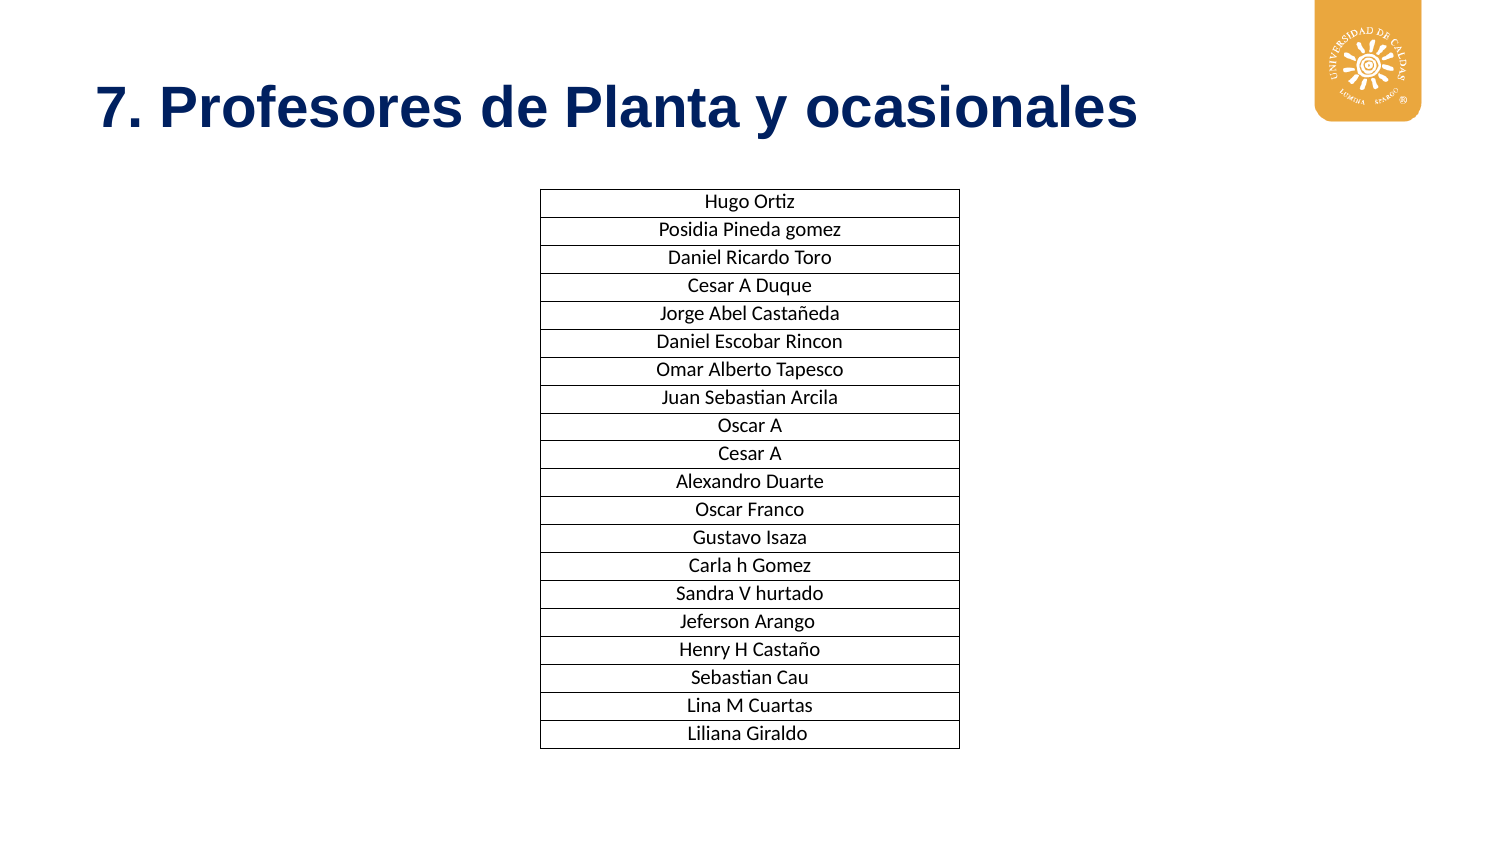

7. Profesores de Planta y ocasionales

| Hugo Ortiz |
| --- |
| Posidia Pineda gomez |
| Daniel Ricardo Toro |
| Cesar A Duque |
| Jorge Abel Castañeda |
| Daniel Escobar Rincon |
| Omar Alberto Tapesco |
| Juan Sebastian Arcila |
| Oscar A |
| Cesar A |
| Alexandro Duarte |
| Oscar Franco |
| Gustavo Isaza |
| Carla h Gomez |
| Sandra V hurtado |
| Jeferson Arango |
| Henry H Castaño |
| Sebastian Cau |
| Lina M Cuartas |
| Liliana Giraldo |